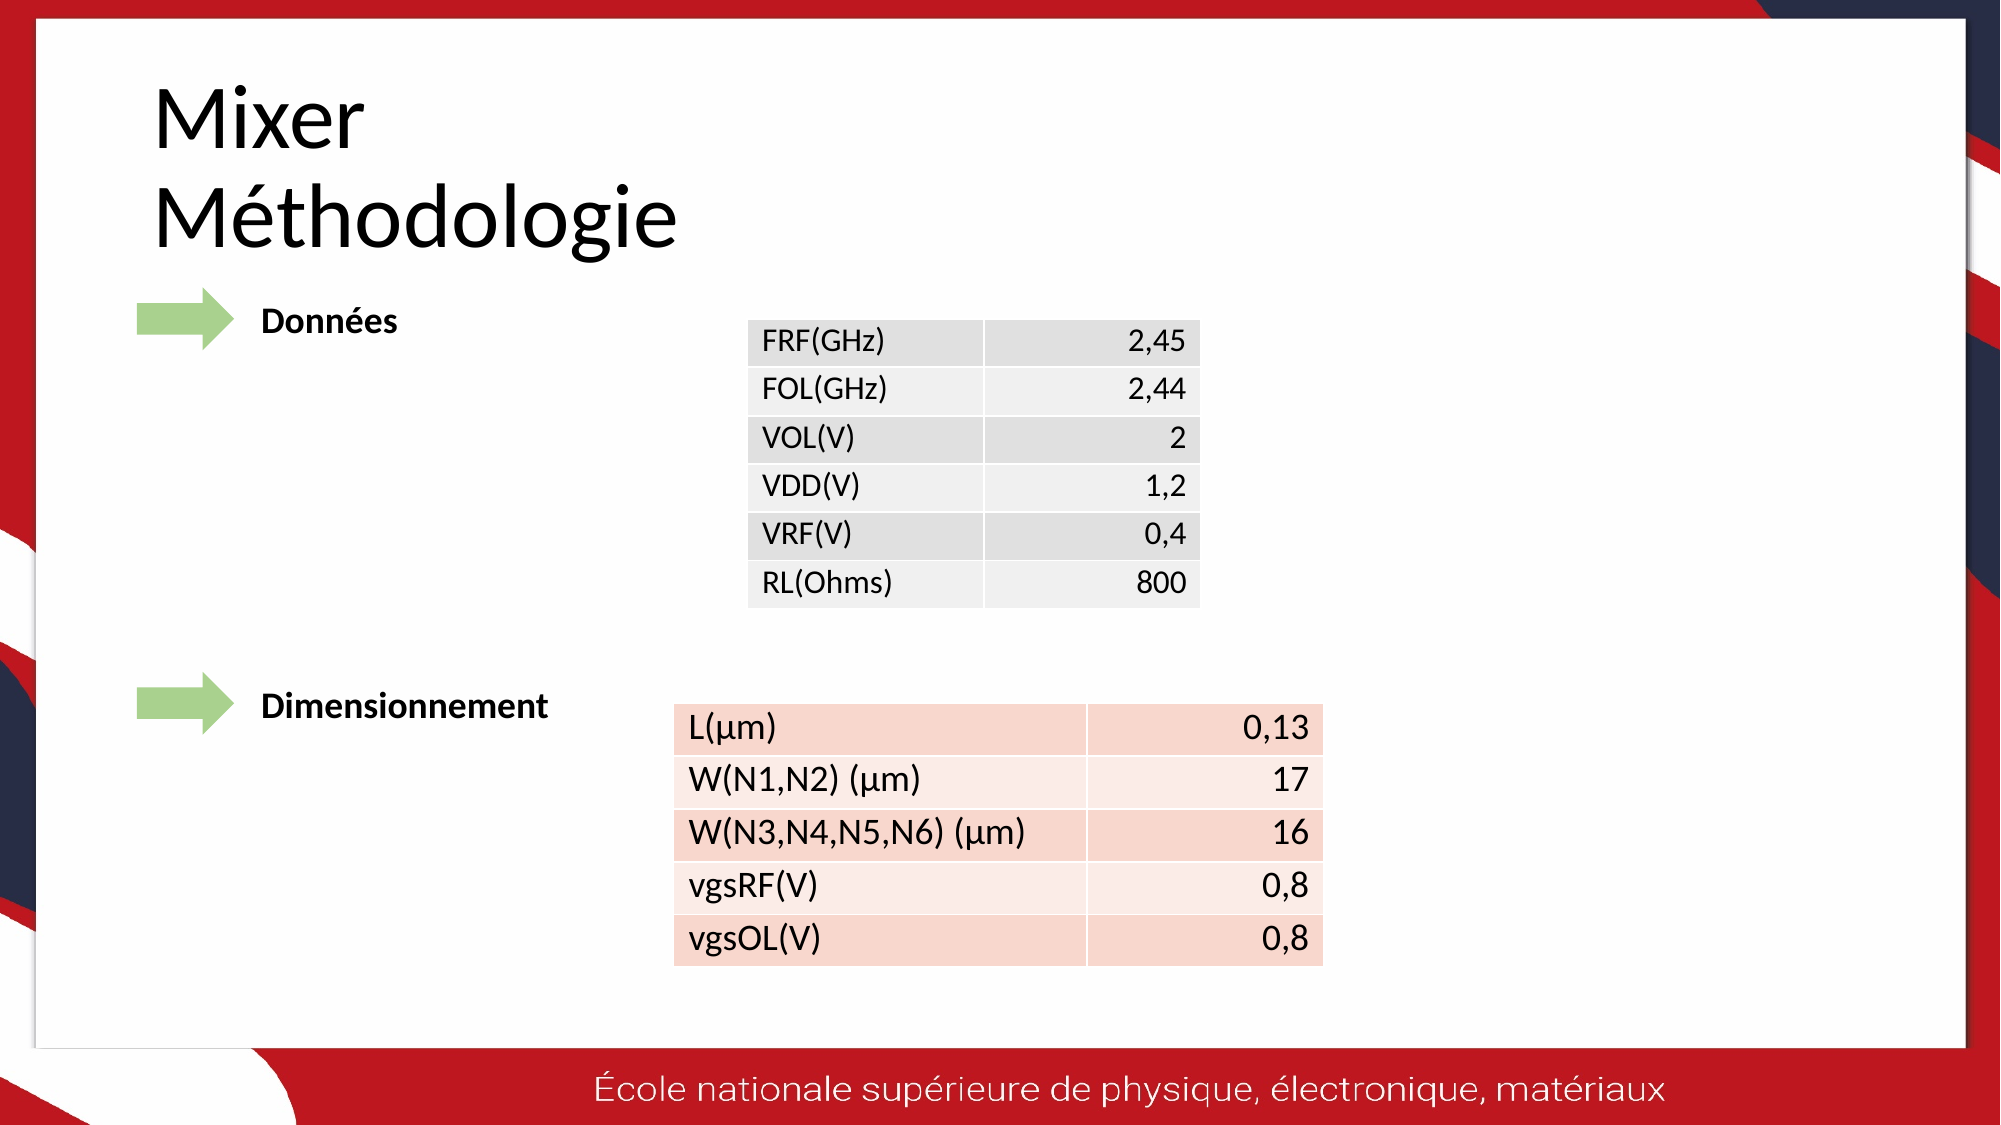

# Mixer Méthodologie

Données
| FRF(GHz) | 2,45 |
| --- | --- |
| FOL(GHz) | 2,44 |
| VOL(V) | 2 |
| VDD(V) | 1,2 |
| VRF(V) | 0,4 |
| RL(Ohms) | 800 |

Dimensionnement
| L(µm) | 0,13 |
| --- | --- |
| W(N1,N2) (µm) | 17 |
| W(N3,N4,N5,N6) (µm) | 16 |
| vgsRF(V) | 0,8 |
| vgsOL(V) | 0,8 |
38